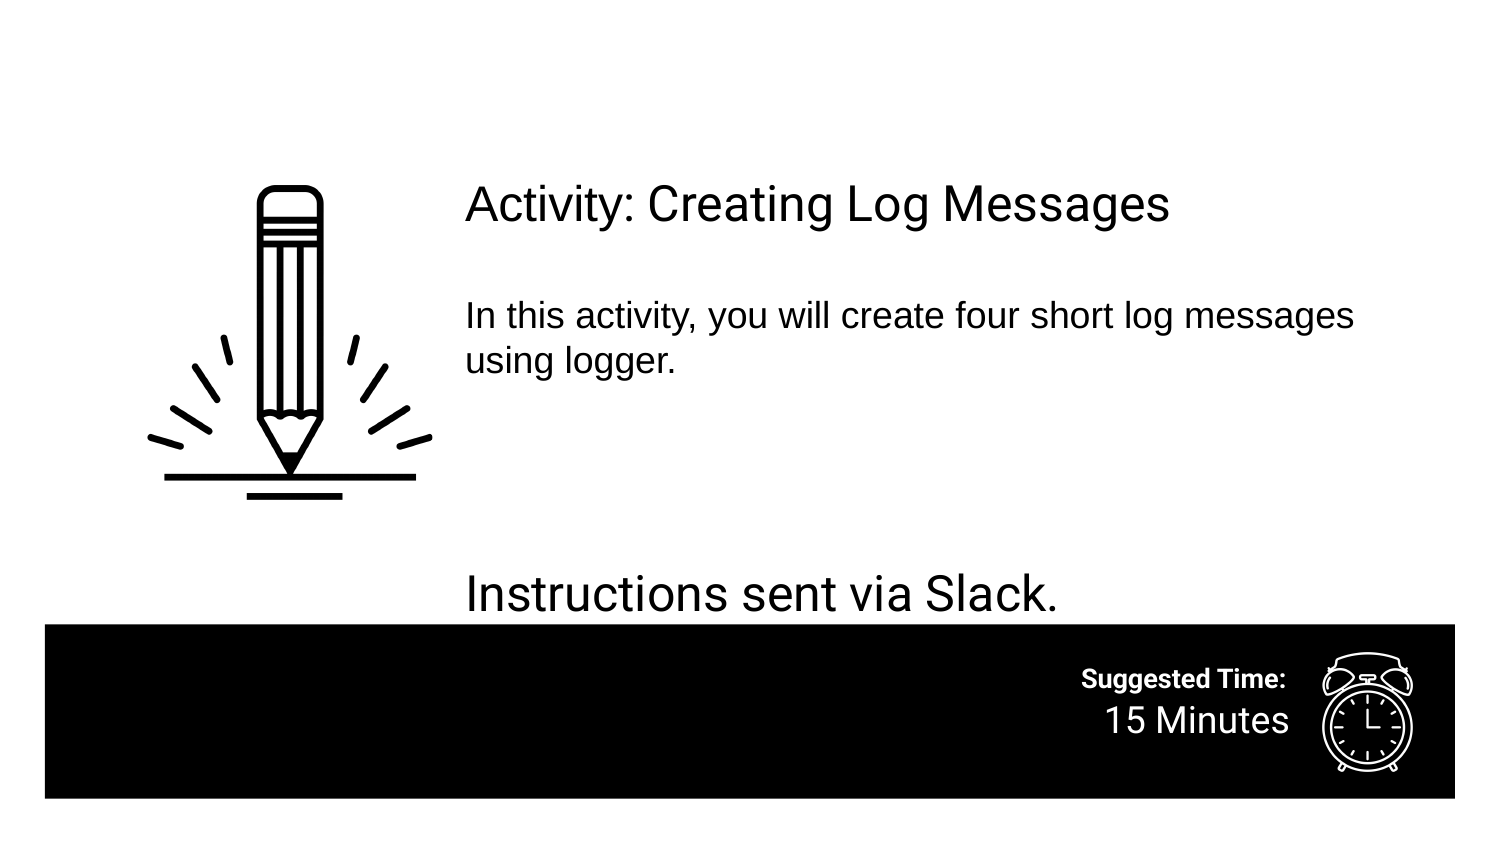

Activity: Creating Log Messages

In this activity, you will create four short log messages using logger.

Instructions sent via Slack.
# 15 Minutes